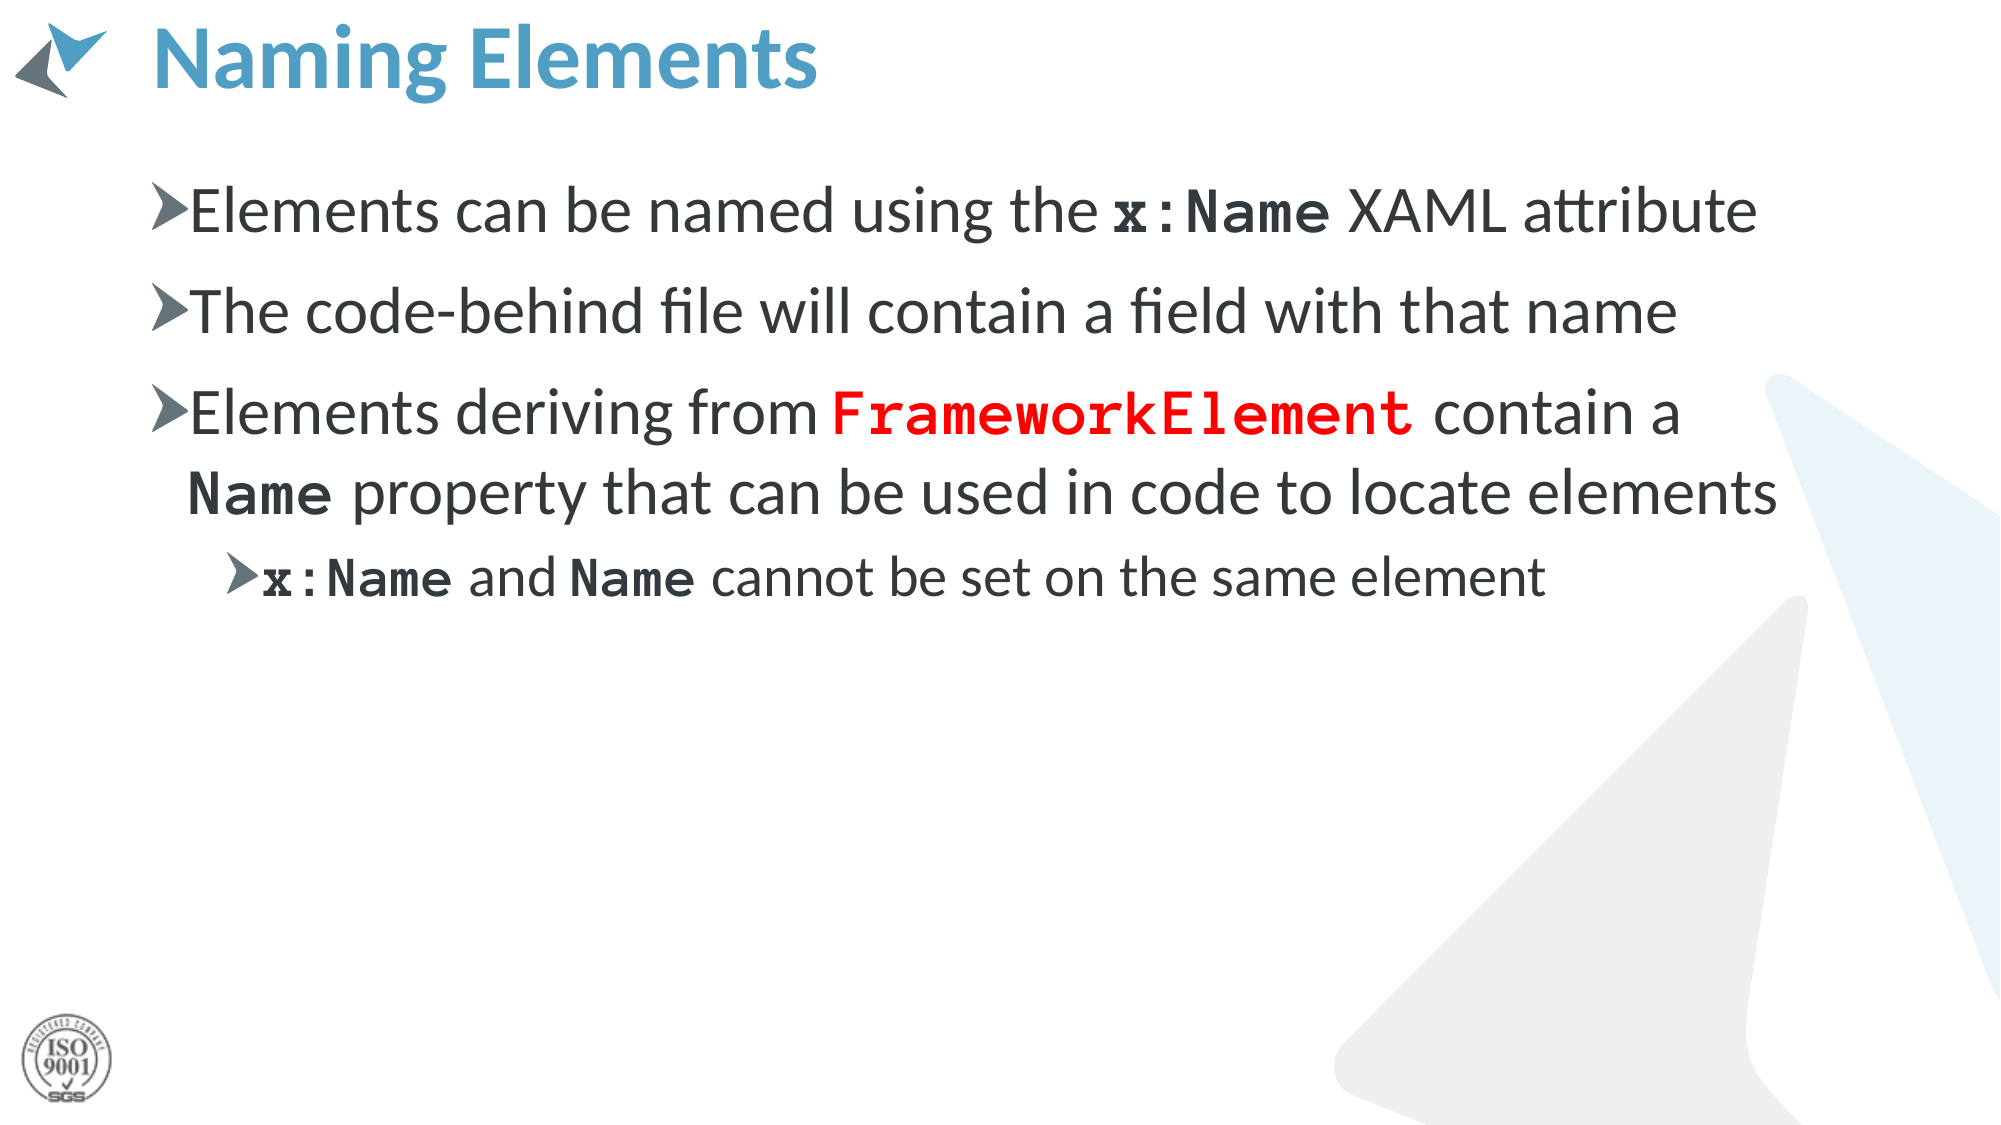

# Naming Elements
Elements can be named using the x:Name XAML attribute
The code-behind file will contain a field with that name
Elements deriving from FrameworkElement contain a Name property that can be used in code to locate elements
x:Name and Name cannot be set on the same element